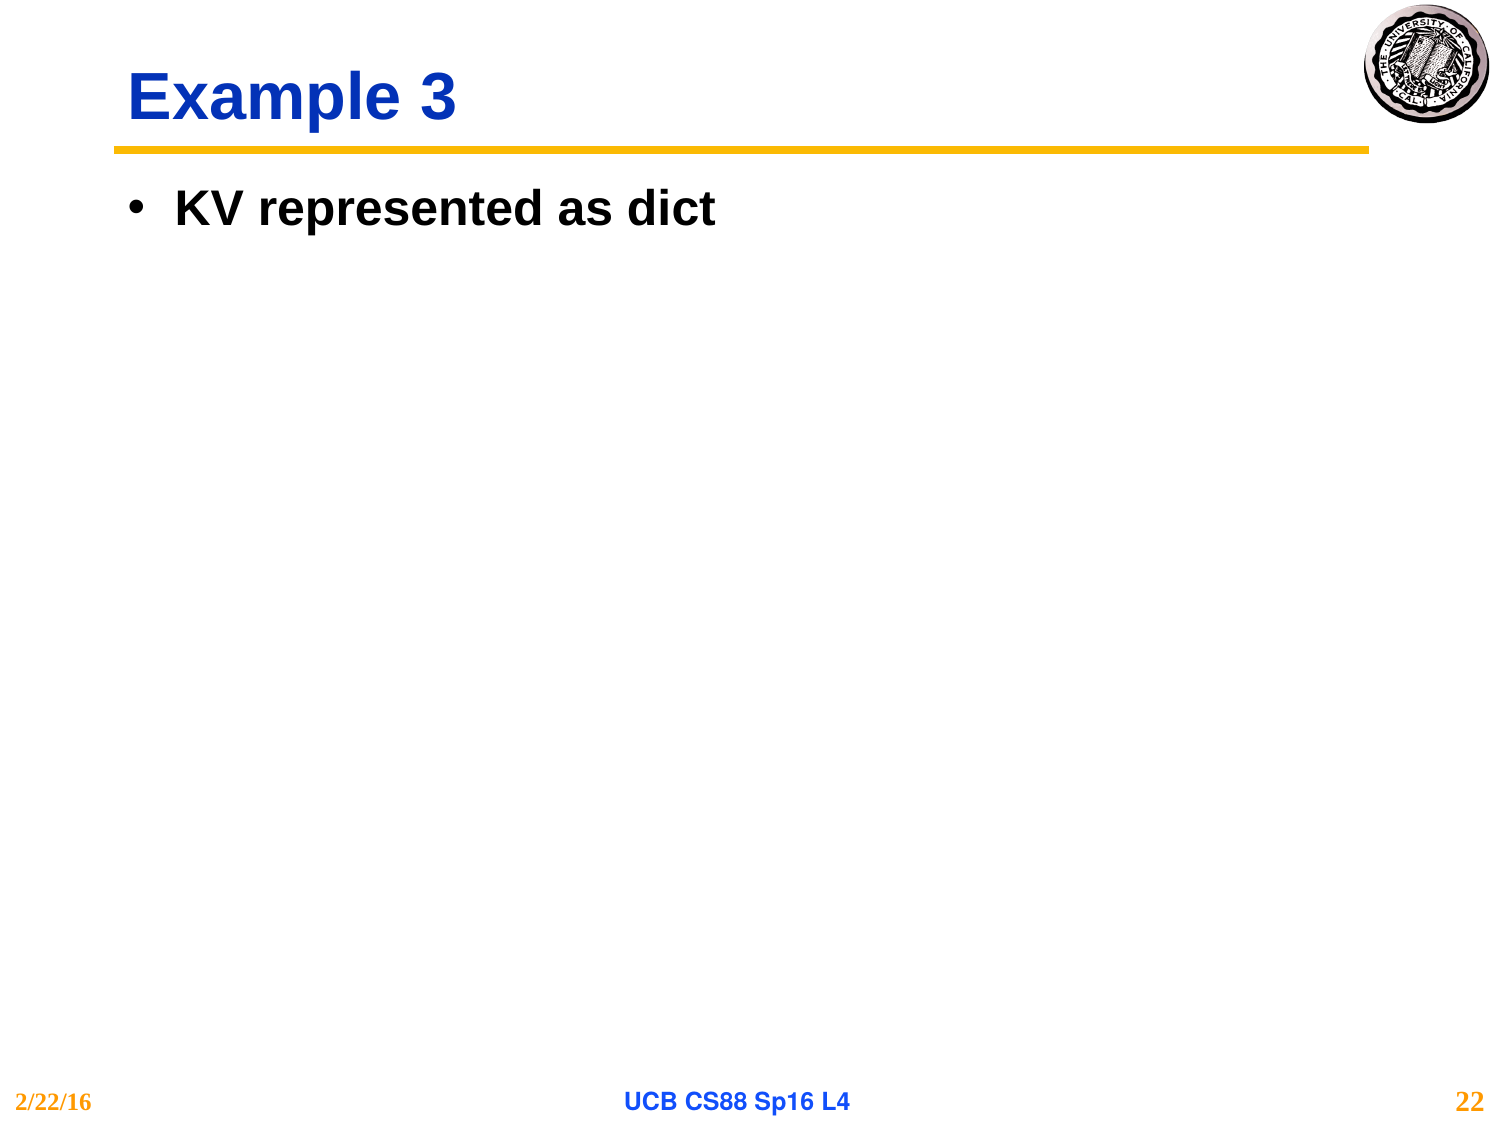

# Example 3
KV represented as dict
2/22/16
UCB CS88 Sp16 L4
22